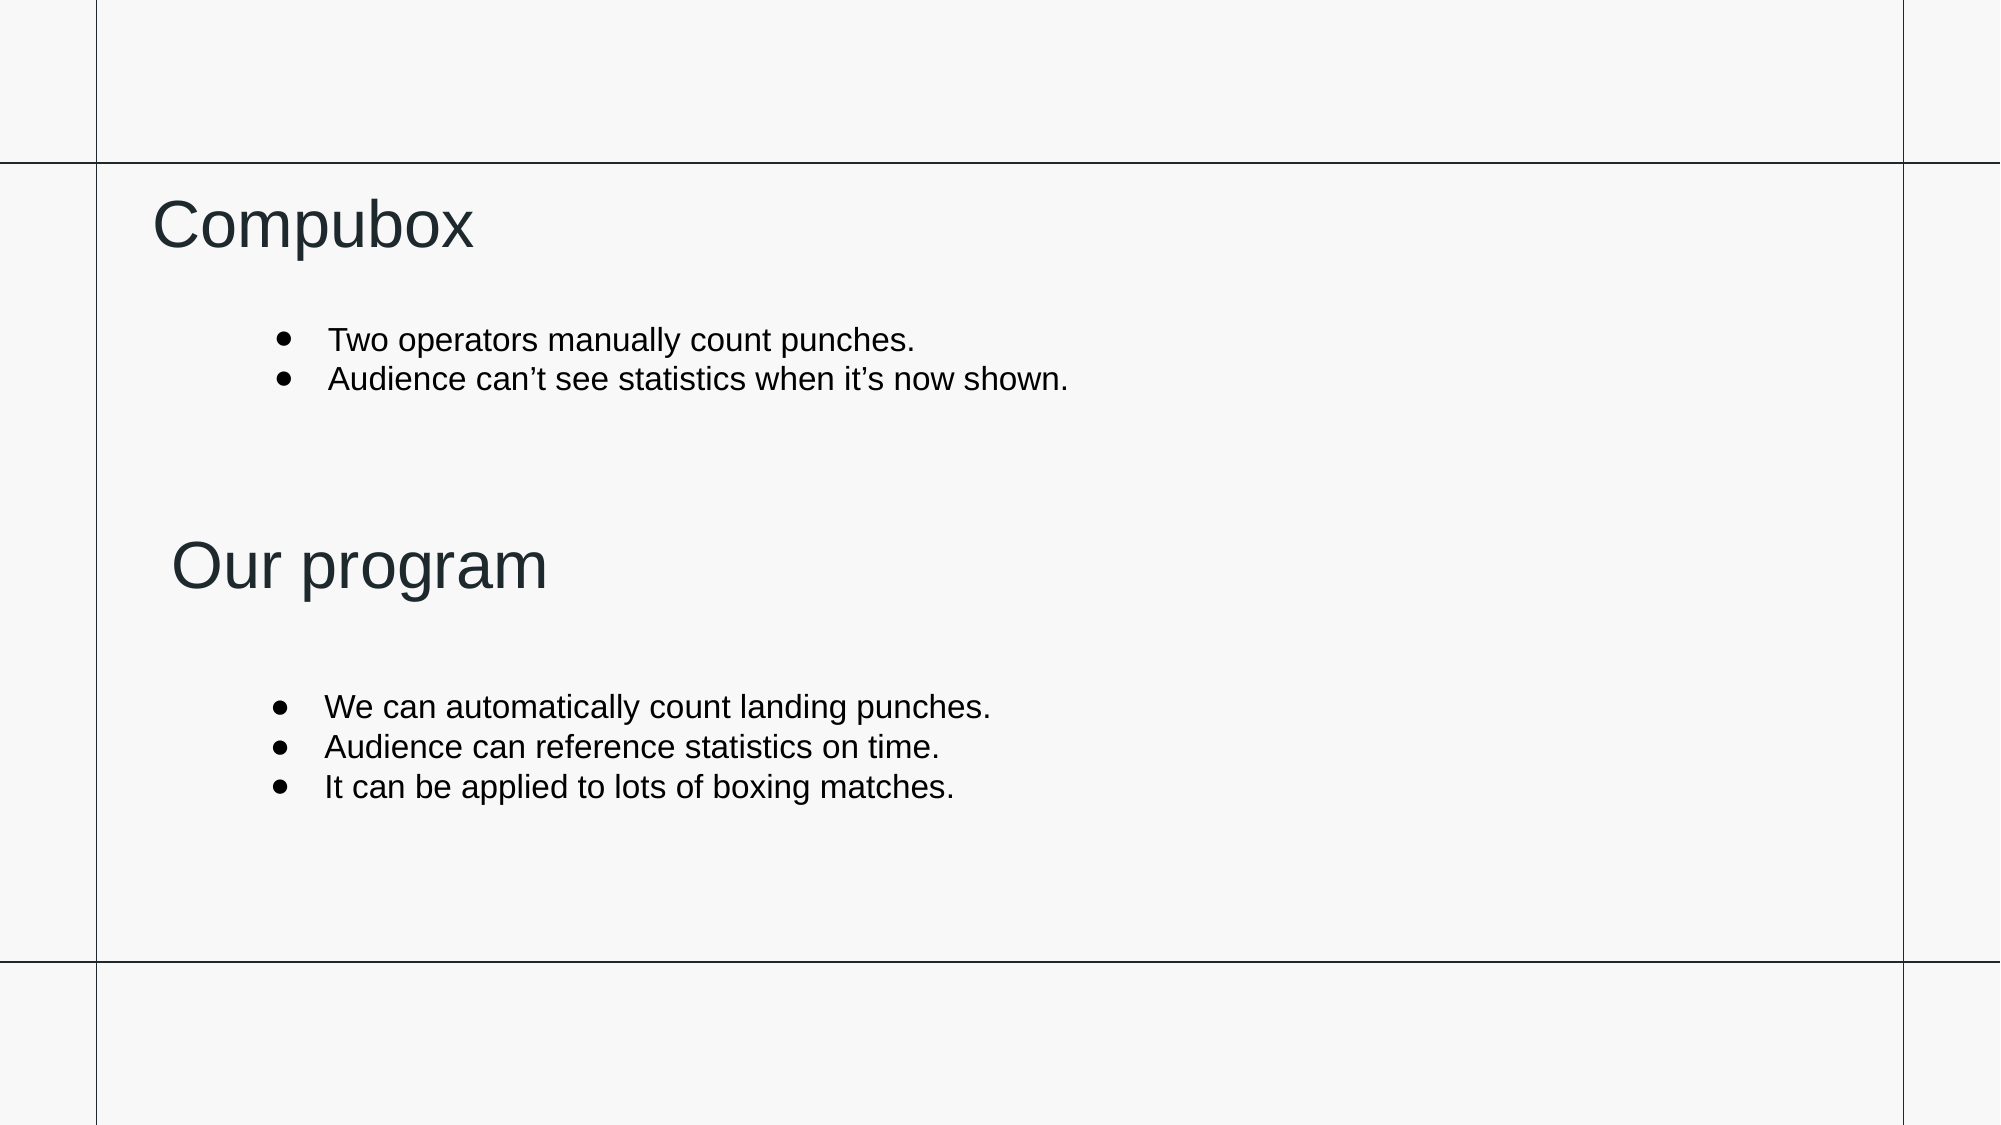

Compubox
Two operators manually count punches.
Audience can’t see statistics when it’s now shown.

Our program
We can automatically count landing punches.
Audience can reference statistics on time.
It can be applied to lots of boxing matches.